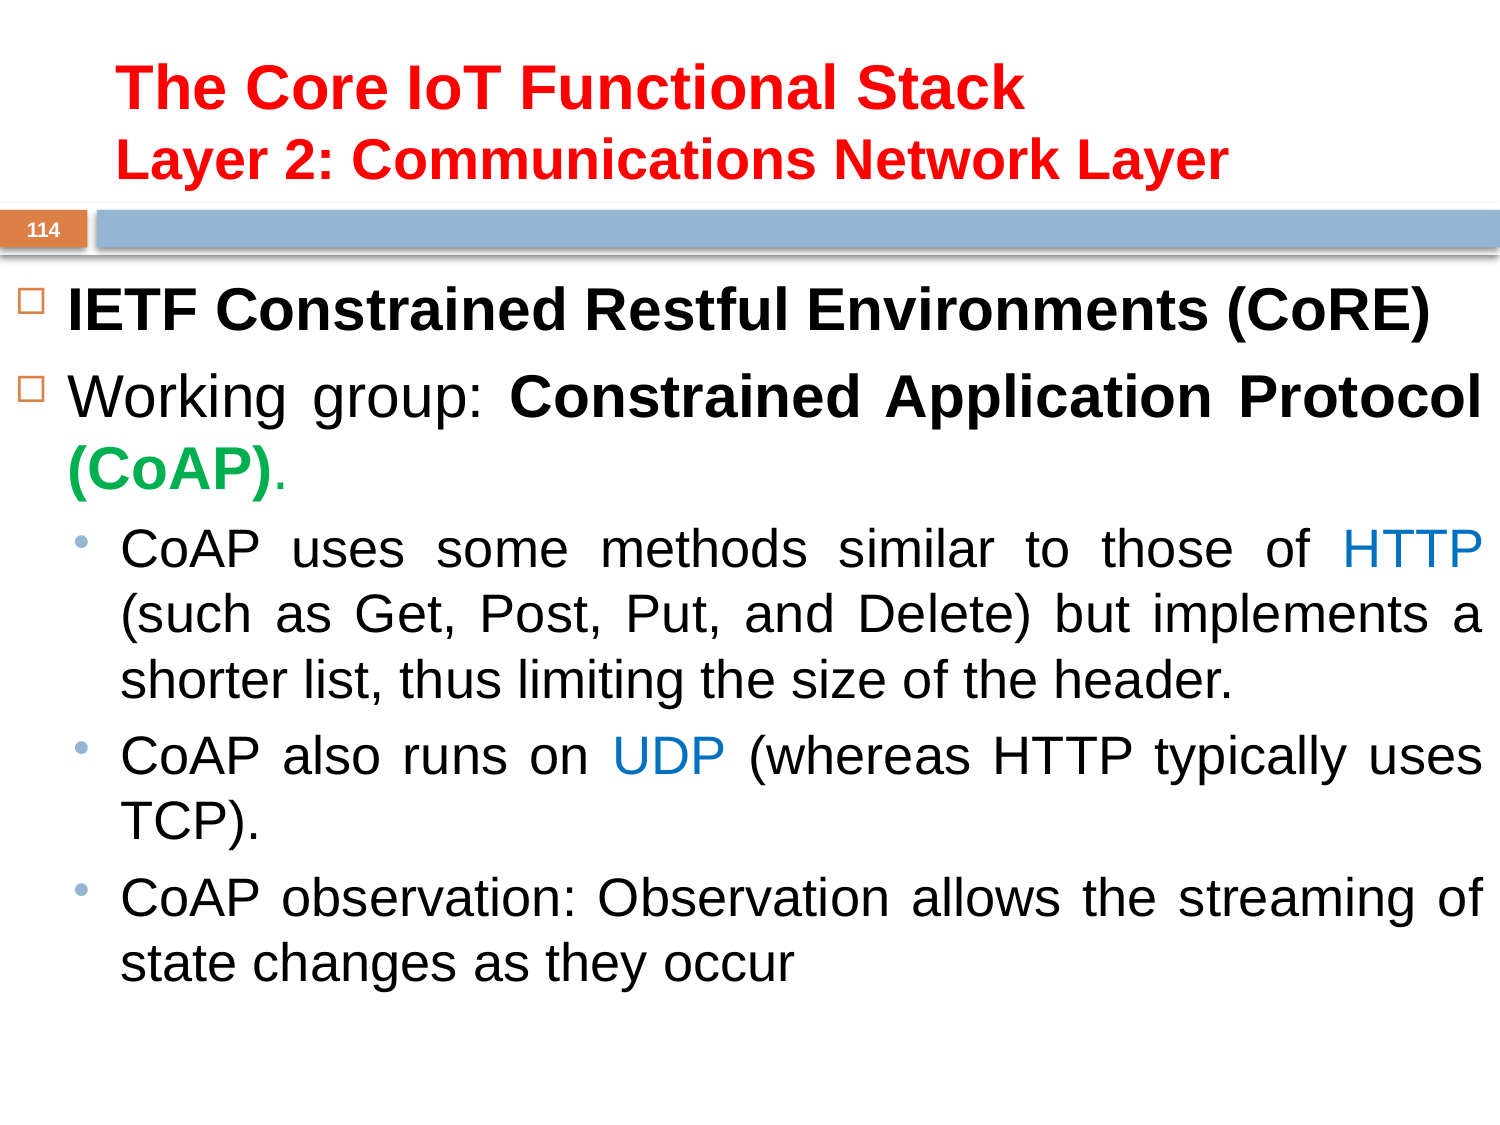

# The Core IoT Functional Stack Layer 2: Communications Network Layer
114
IETF Constrained Restful Environments (CoRE)
Working group: Constrained Application Protocol (CoAP).
CoAP uses some methods similar to those of HTTP (such as Get, Post, Put, and Delete) but implements a shorter list, thus limiting the size of the header.
CoAP also runs on UDP (whereas HTTP typically uses TCP).
CoAP observation: Observation allows the streaming of state changes as they occur